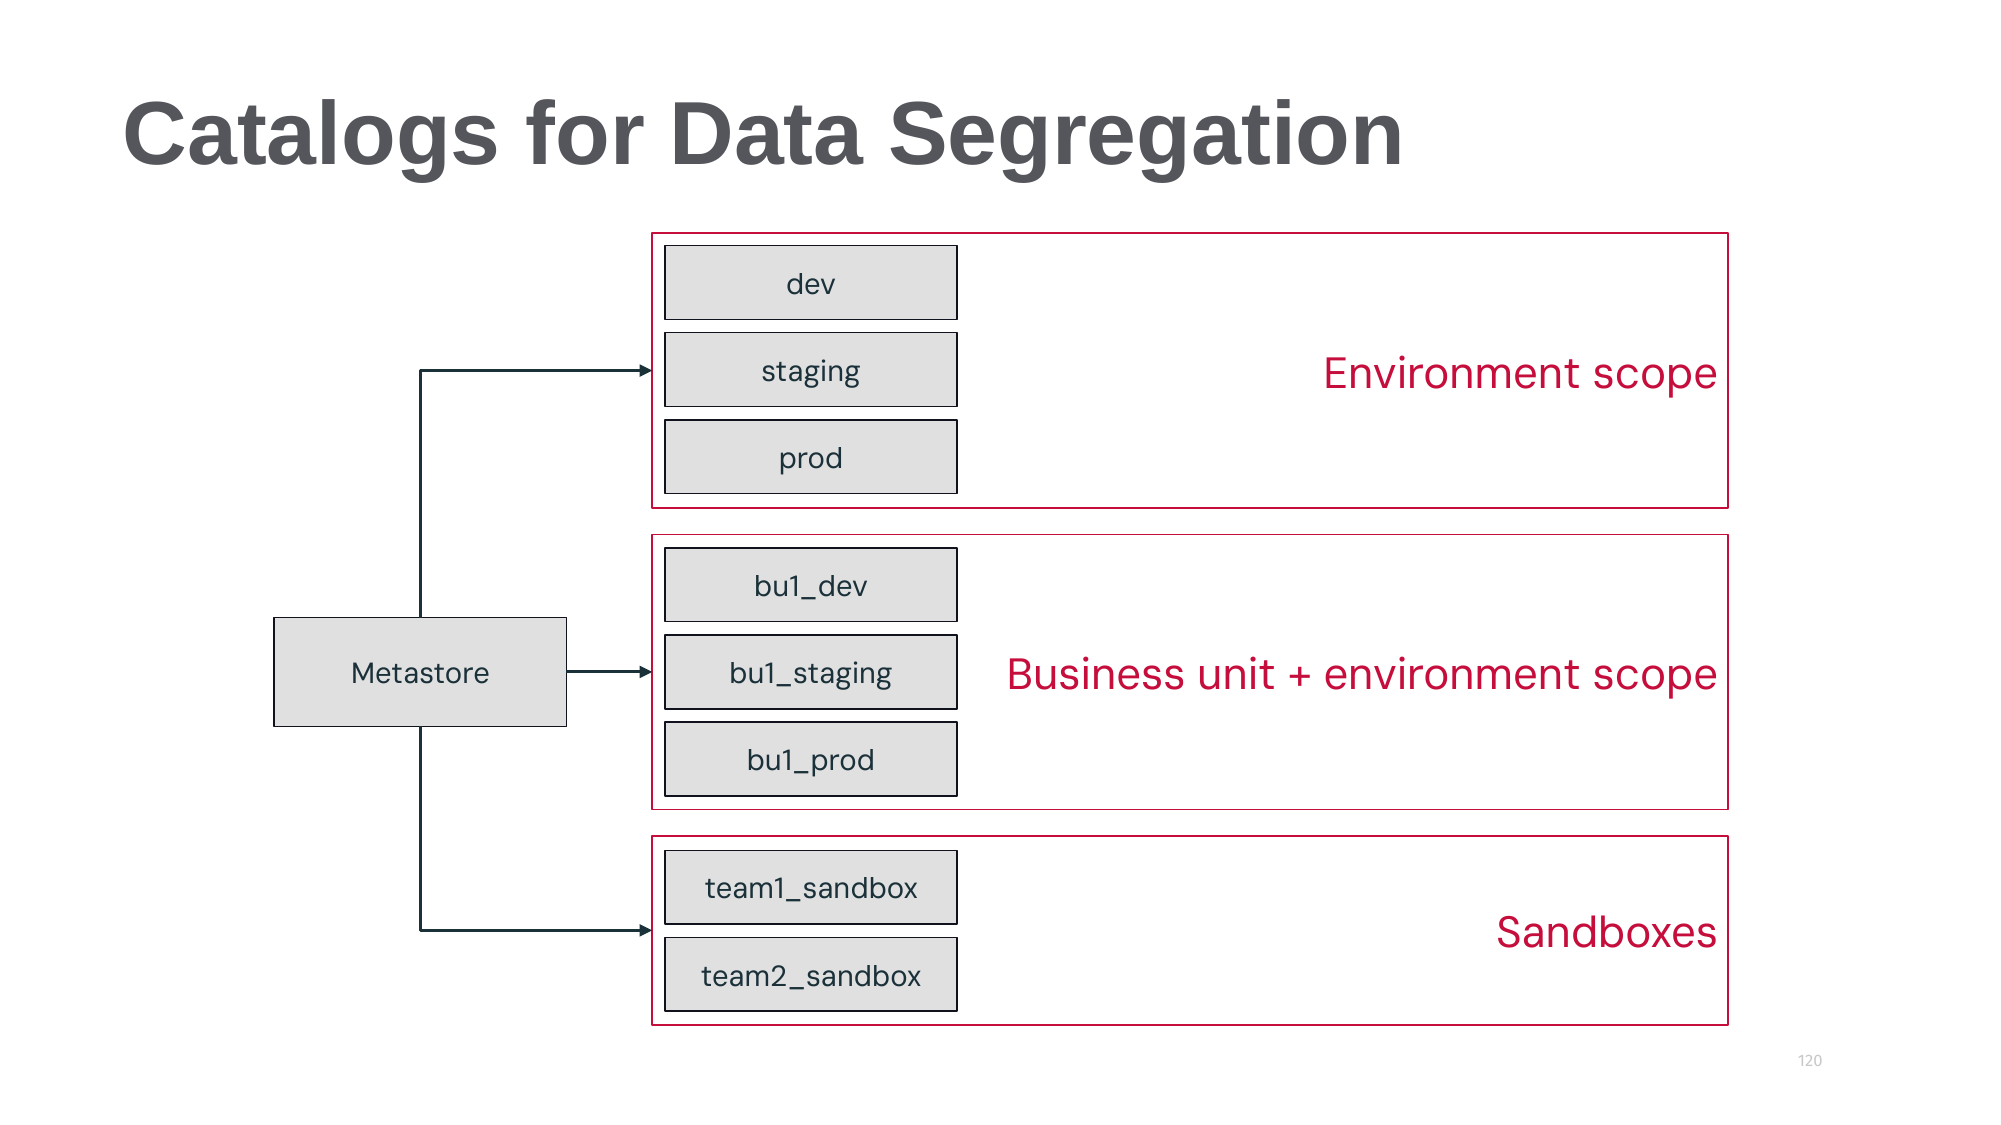

# Catalogs for Data Segregation
Environment scope
dev
staging
prod
Business unit + environment scope
bu1_dev
Metastore
bu1_staging
bu1_prod
Sandboxes
team1_sandbox
team2_sandbox
120